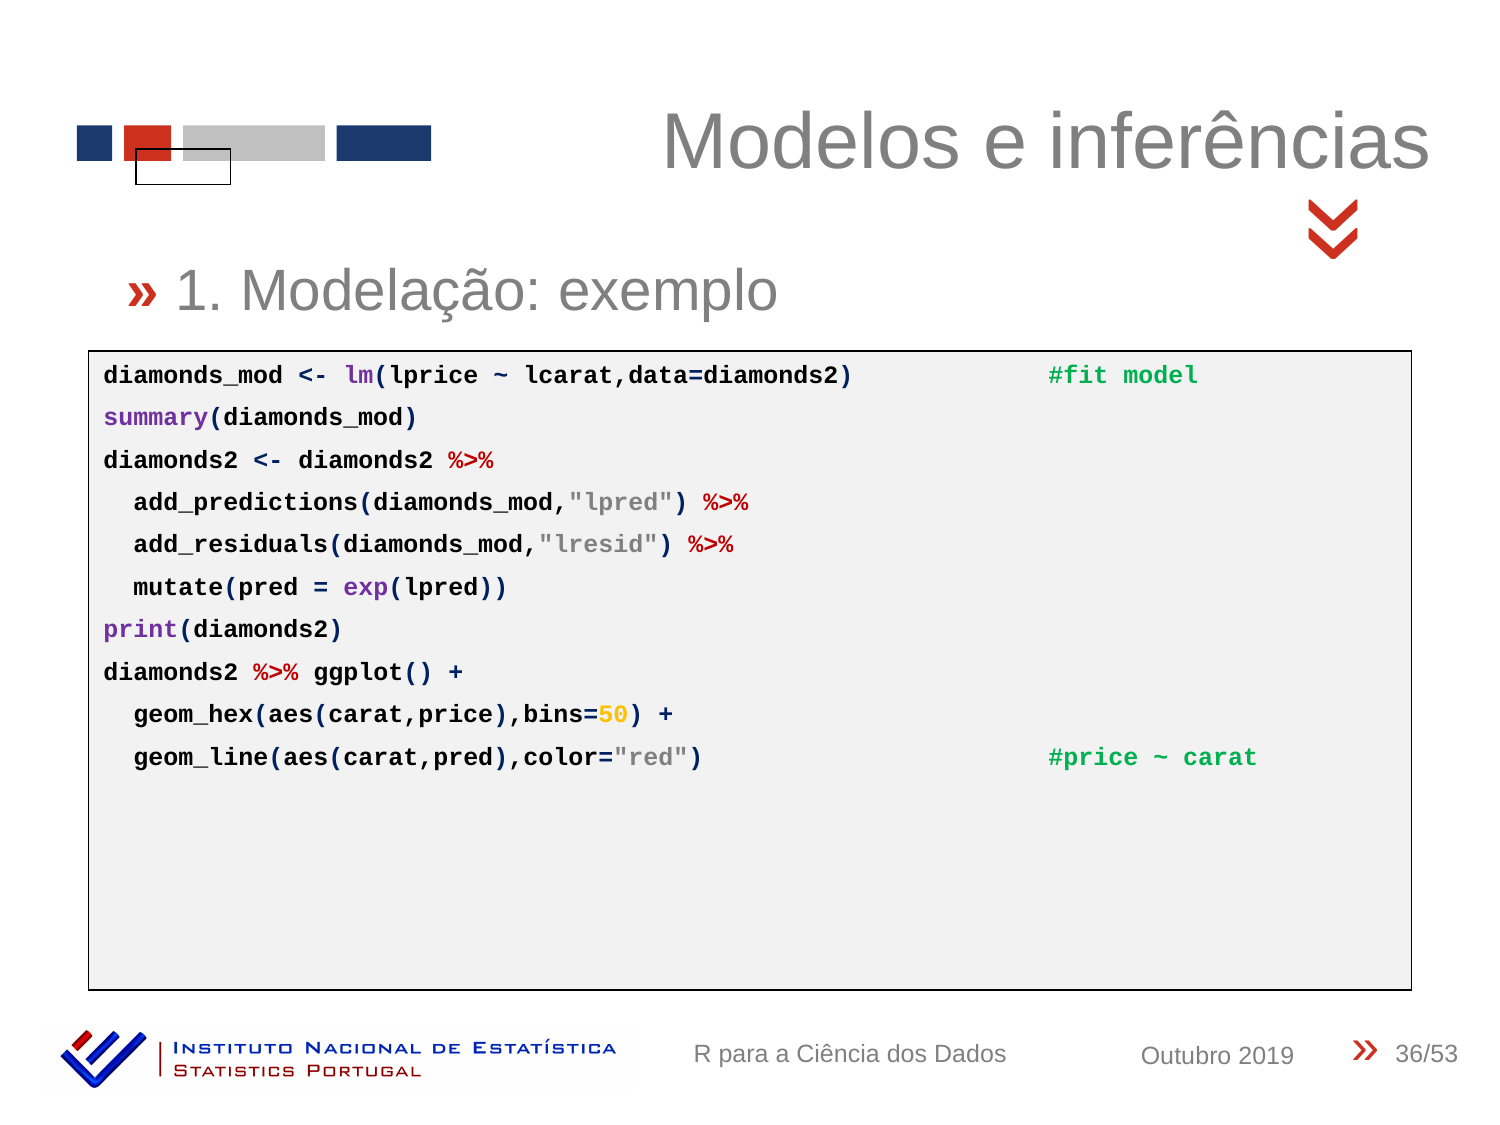

Modelos e inferências
«
» 1. Modelação: exemplo
diamonds_mod <- lm(lprice ~ lcarat,data=diamonds2)             #fit model
summary(diamonds_mod)
diamonds2 <- diamonds2 %>%
  add_predictions(diamonds_mod,"lpred") %>%
  add_residuals(diamonds_mod,"lresid") %>%
  mutate(pred = exp(lpred))
print(diamonds2)
diamonds2 %>% ggplot() +
  geom_hex(aes(carat,price),bins=50) +
  geom_line(aes(carat,pred),color="red")                       #price ~ carat

36